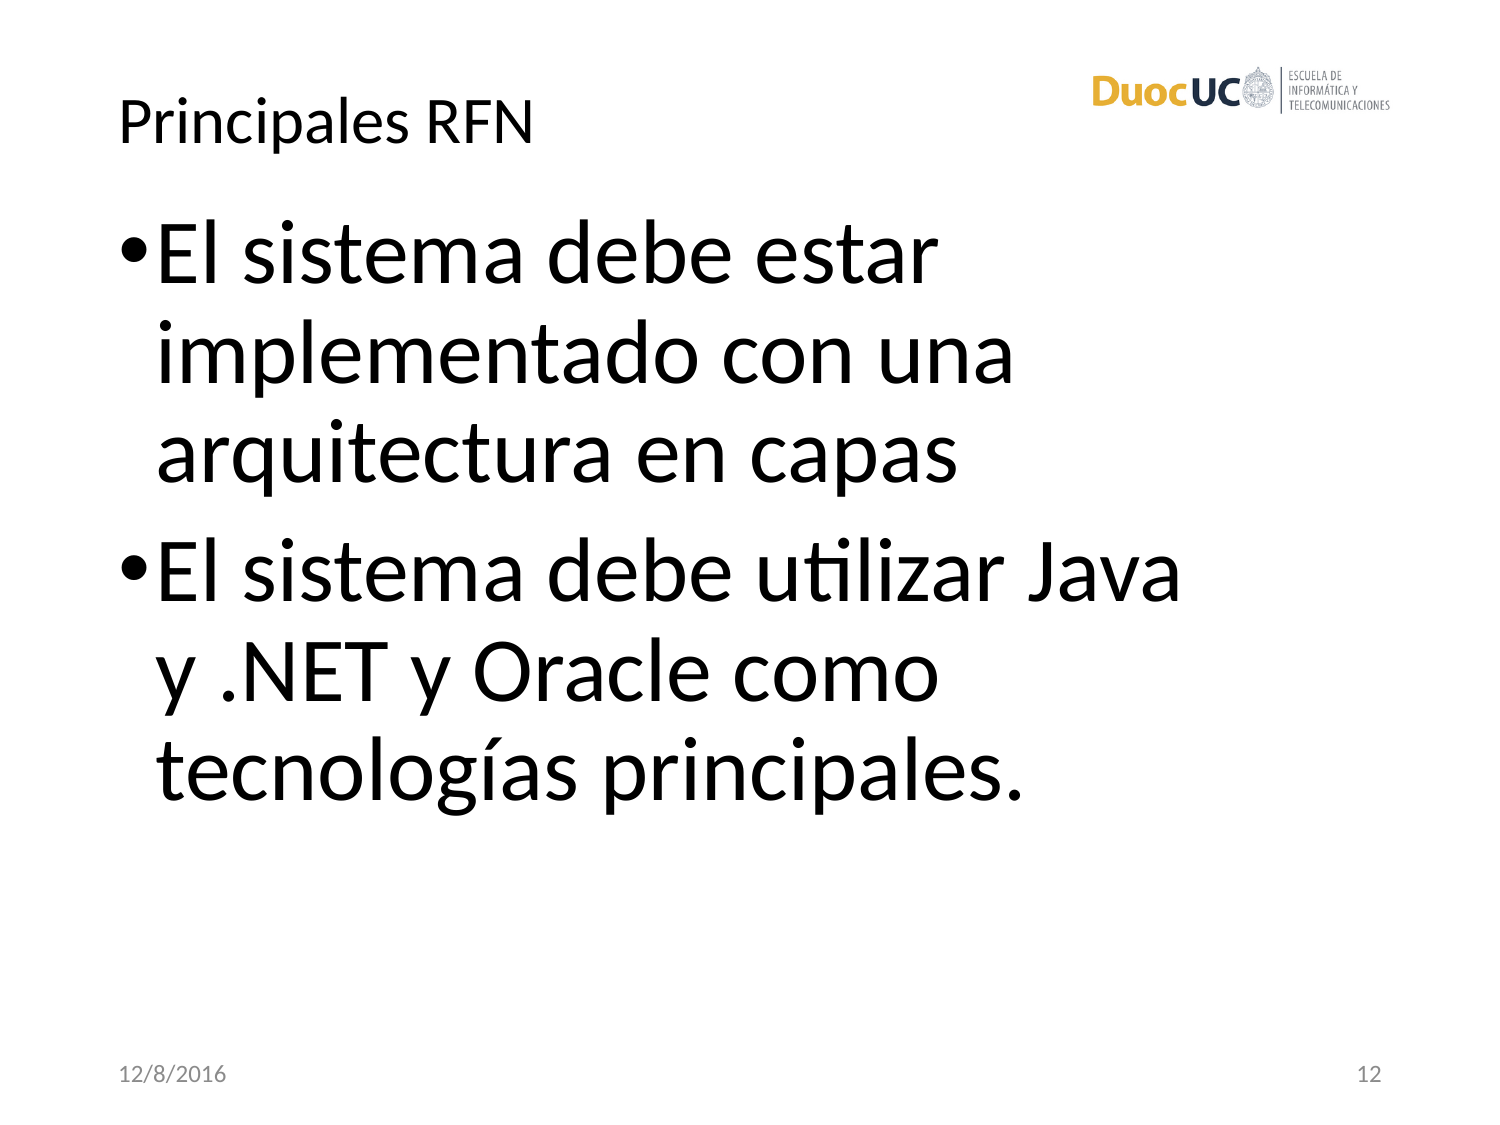

# Principales RFN
El sistema debe estar implementado con una arquitectura en capas
El sistema debe utilizar Java y .NET y Oracle como tecnologías principales.
12/8/2016
12